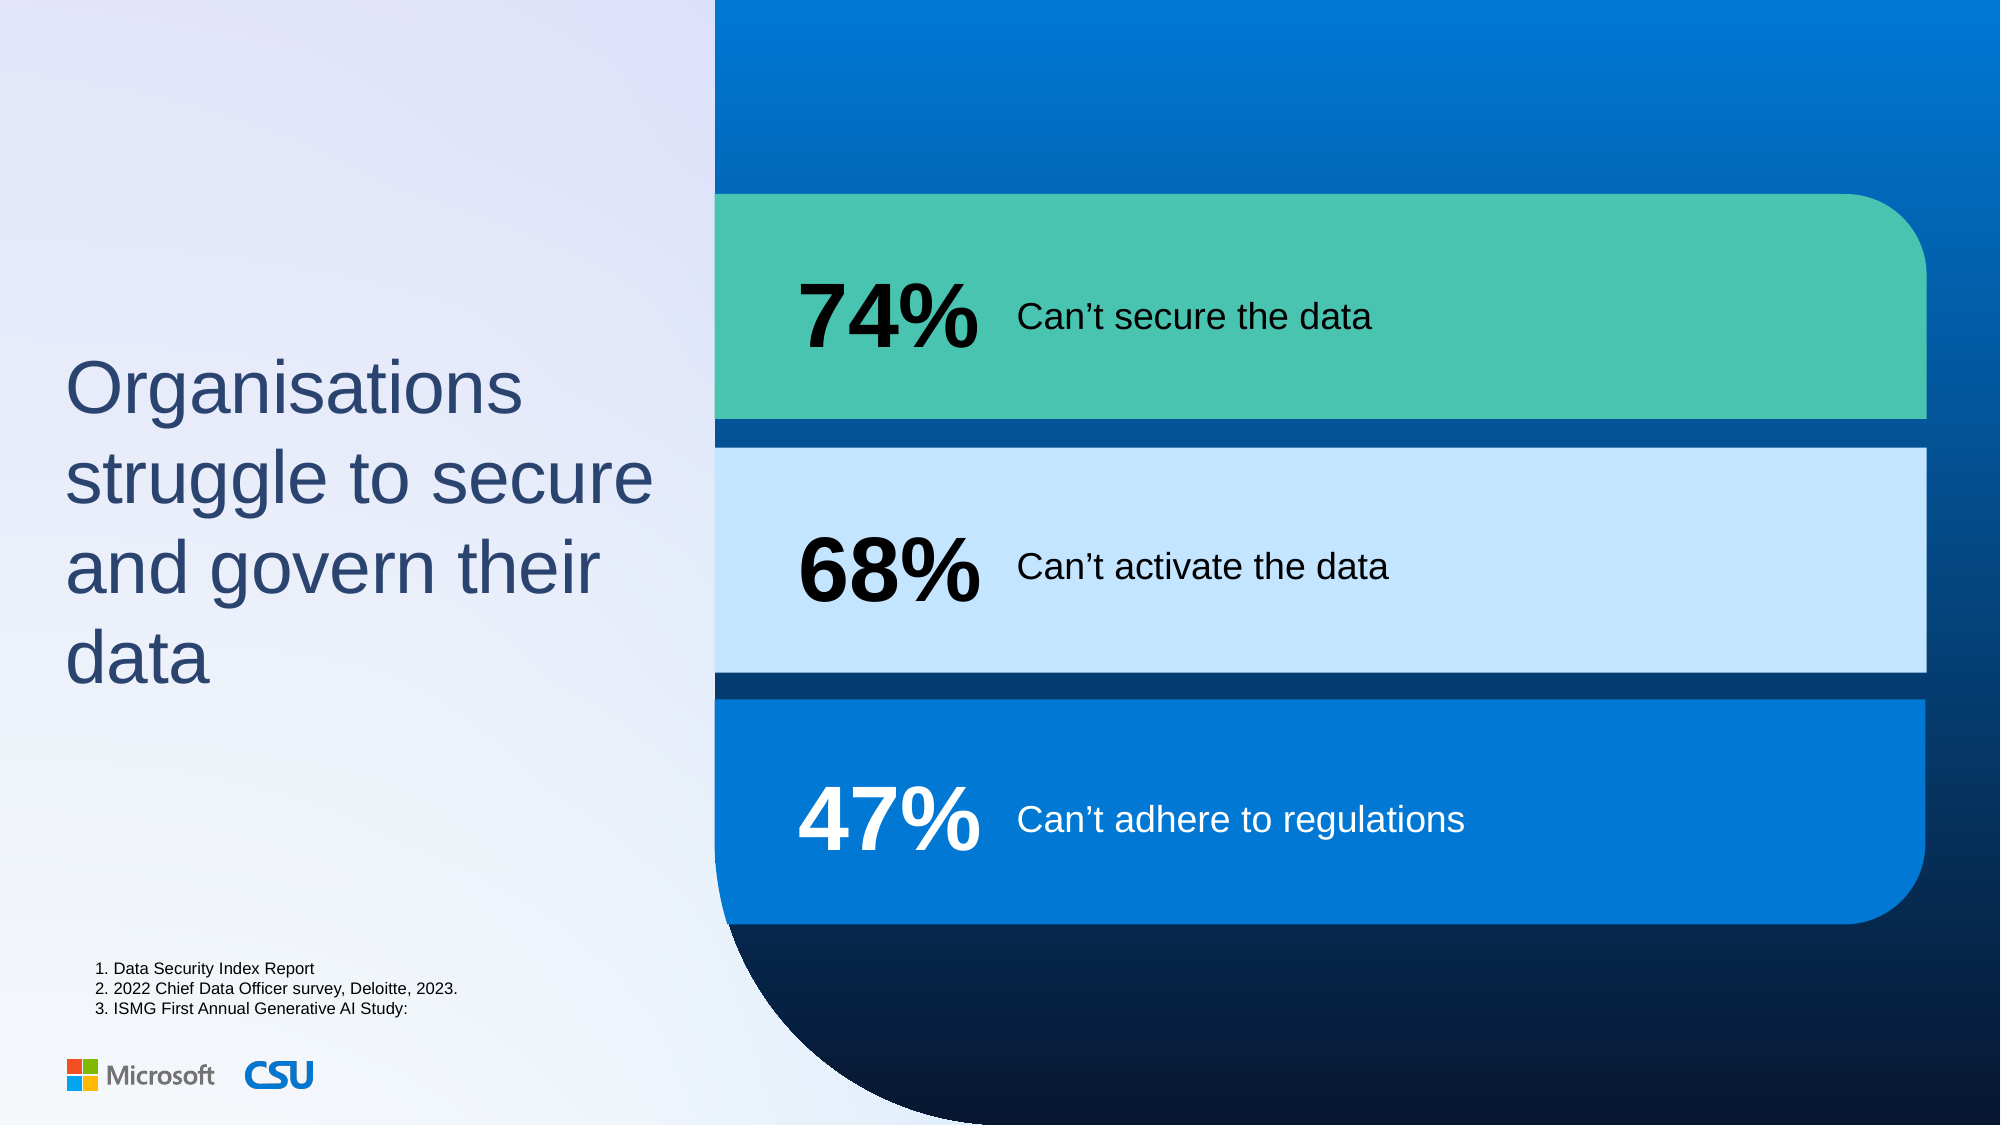

74%

Can’t secure the data
Organisations struggle to secure and govern their data

68%
Can’t activate the data

47%
Can’t adhere to regulations
1. Data Security Index Report
2. 2022 Chief Data Officer survey, Deloitte, 2023.
3. ISMG First Annual Generative AI Study: